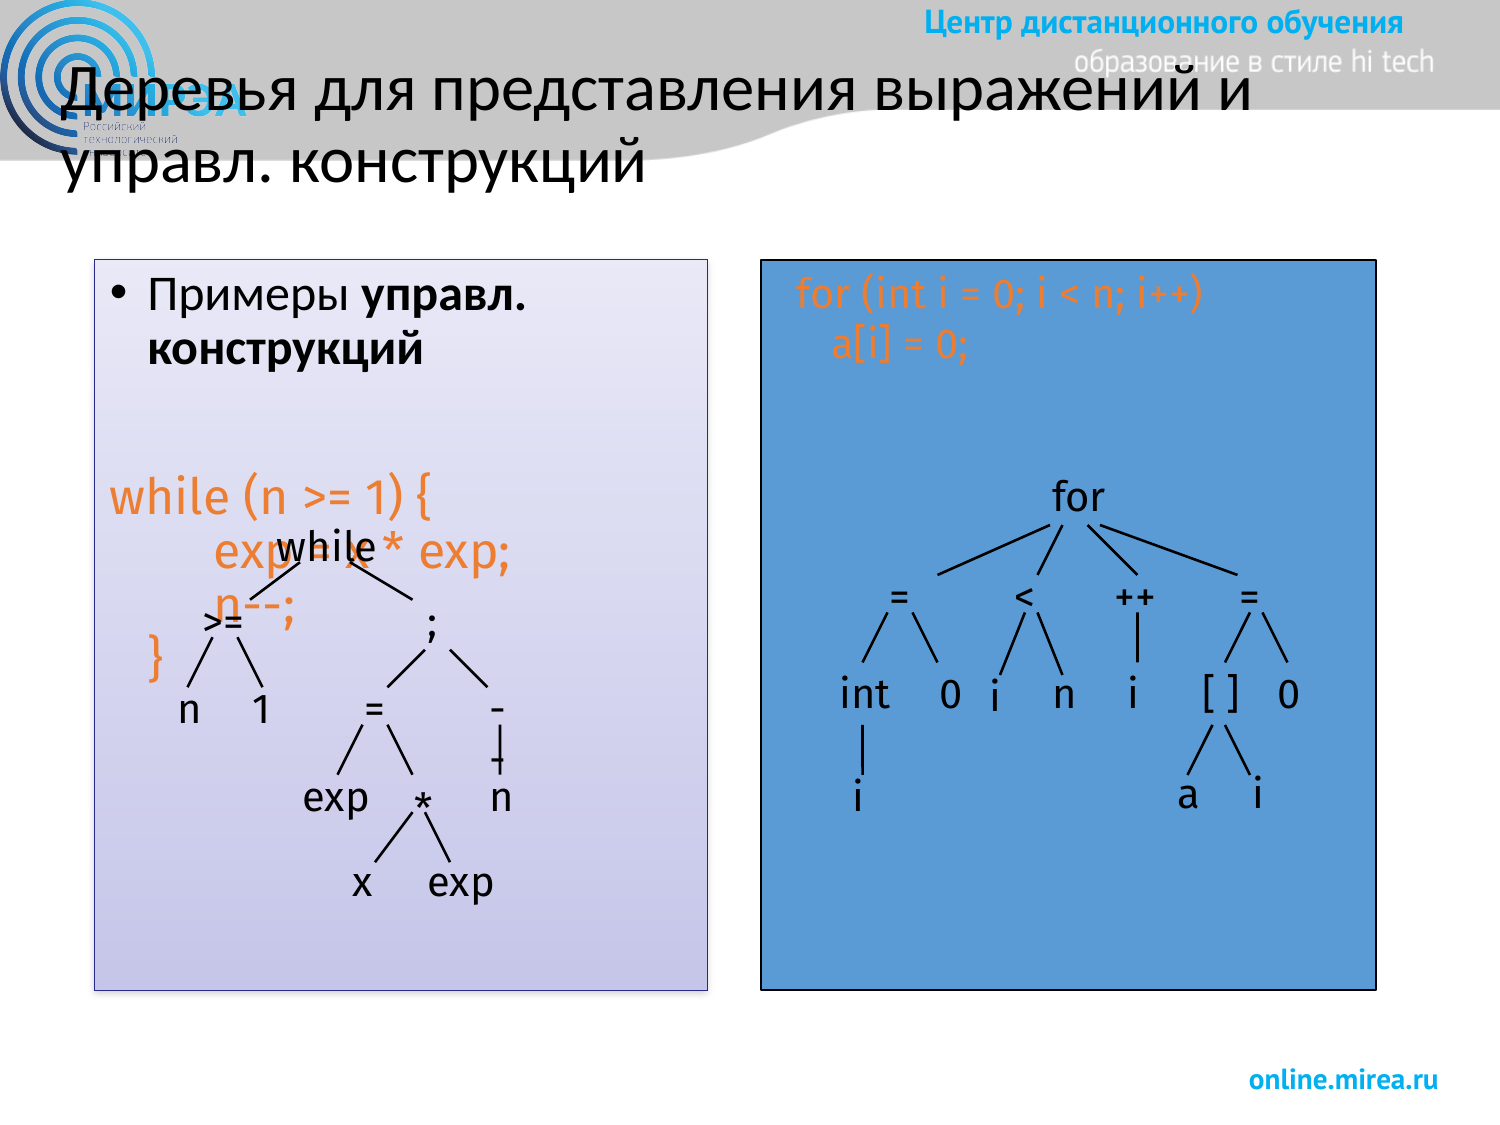

# Деревья для представления выражений и управл. конструкций
Примеры управл. конструкций

while (n >= 1) {
     exp = x * exp;
     n--;
}

for (int i = 0; i < n; i++)
     a[i] = 0;

for

=
<
++
=

int
0
n
i
[ ]
0
i

a
i
i
while

>=
;

n
1
=
--

exp
n
*

x
exp